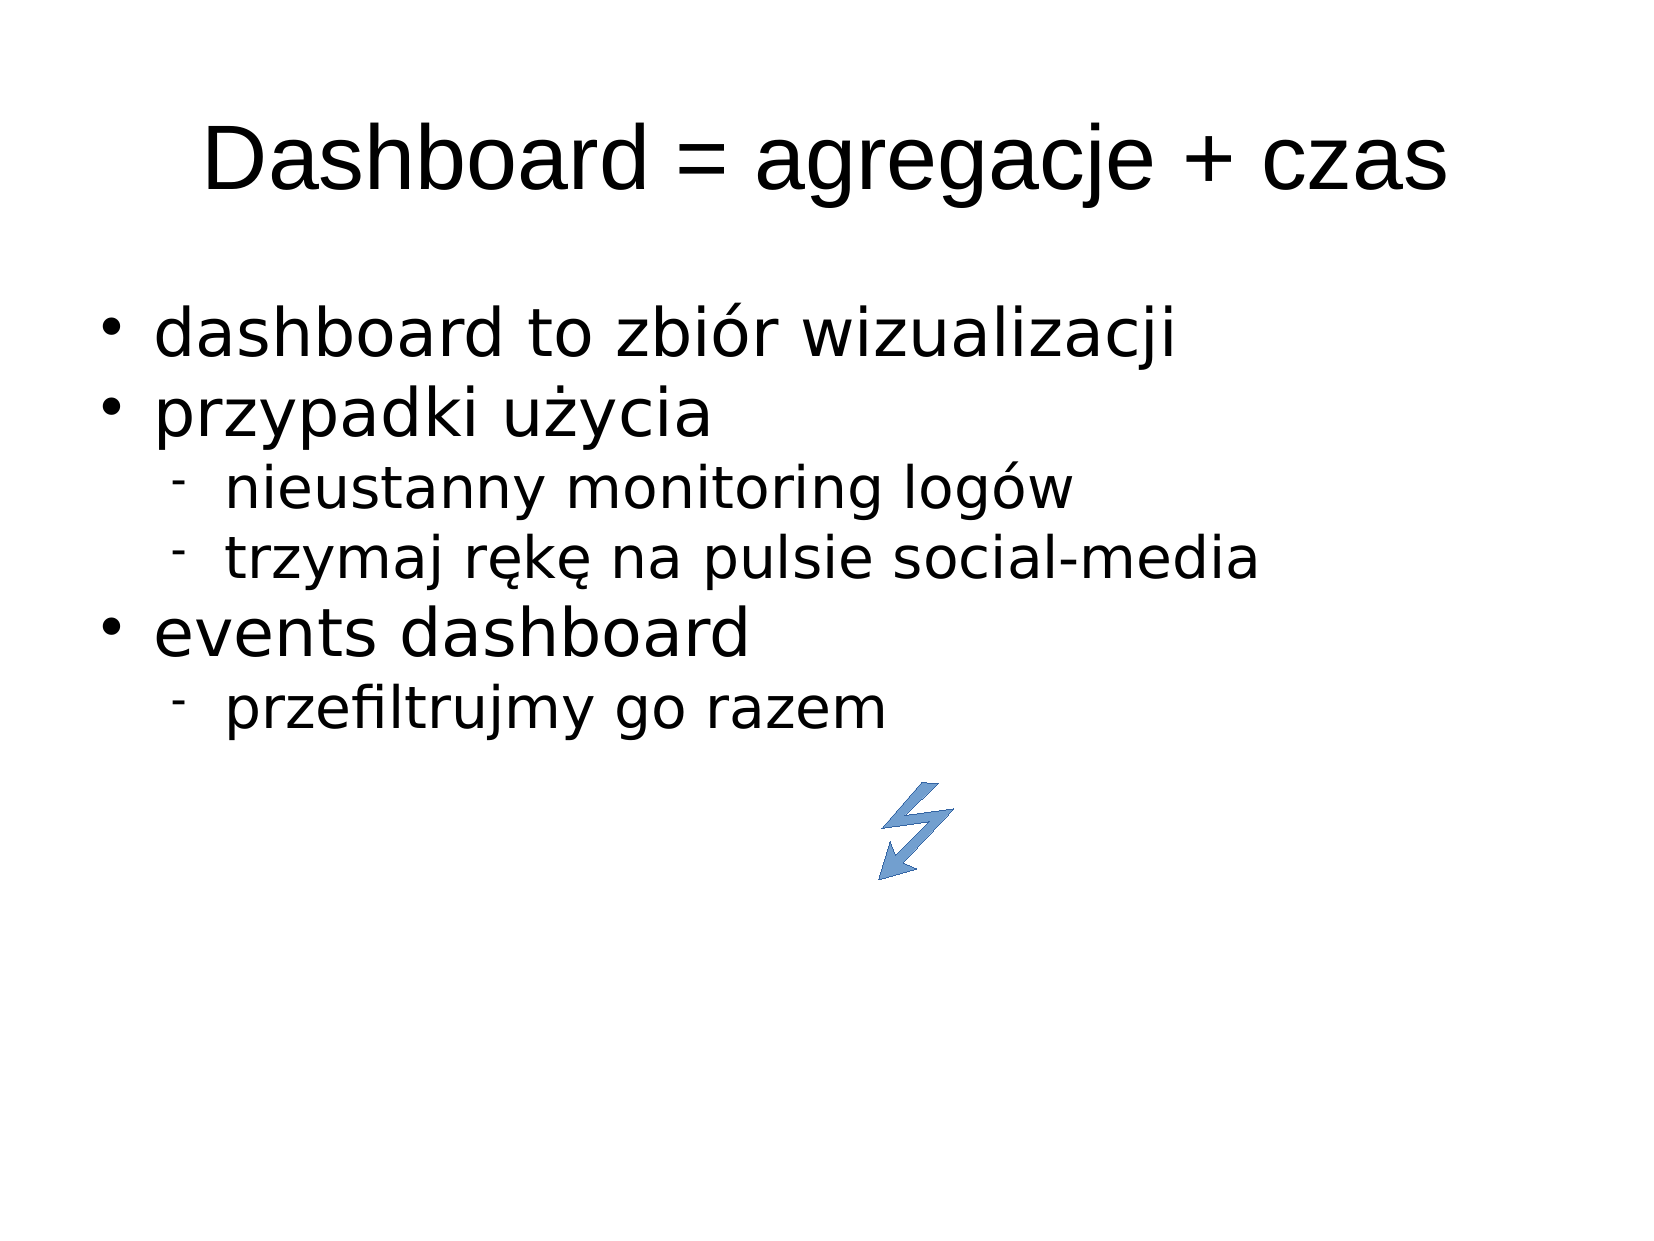

Dashboard = agregacje + czas
dashboard to zbiór wizualizacji
przypadki użycia
nieustanny monitoring logów
trzymaj rękę na pulsie social-media
events dashboard
przefiltrujmy go razem